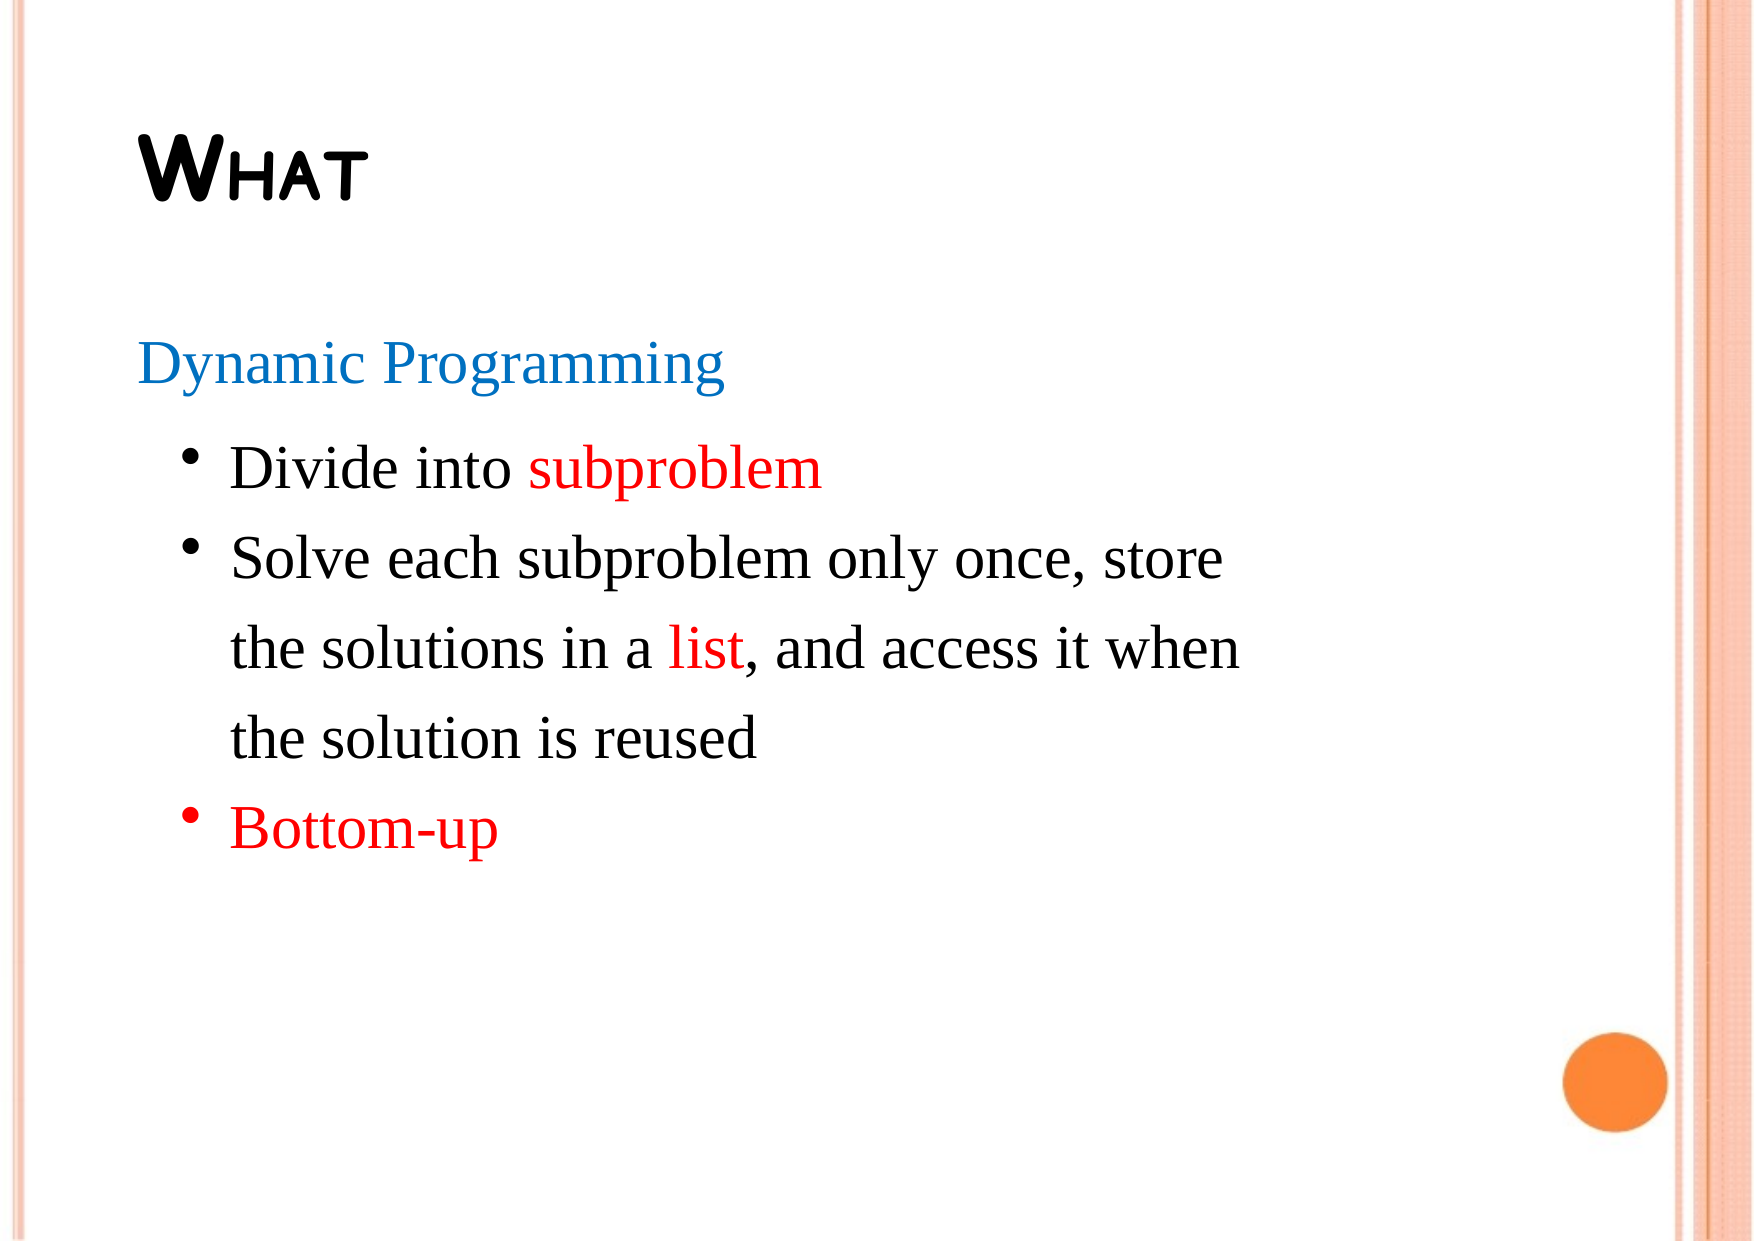

# WHAT
Dynamic Programming
Divide into subproblem
Solve each subproblem only once, store  the solutions in a list, and access it when  the solution is reused
Bottom-up

10